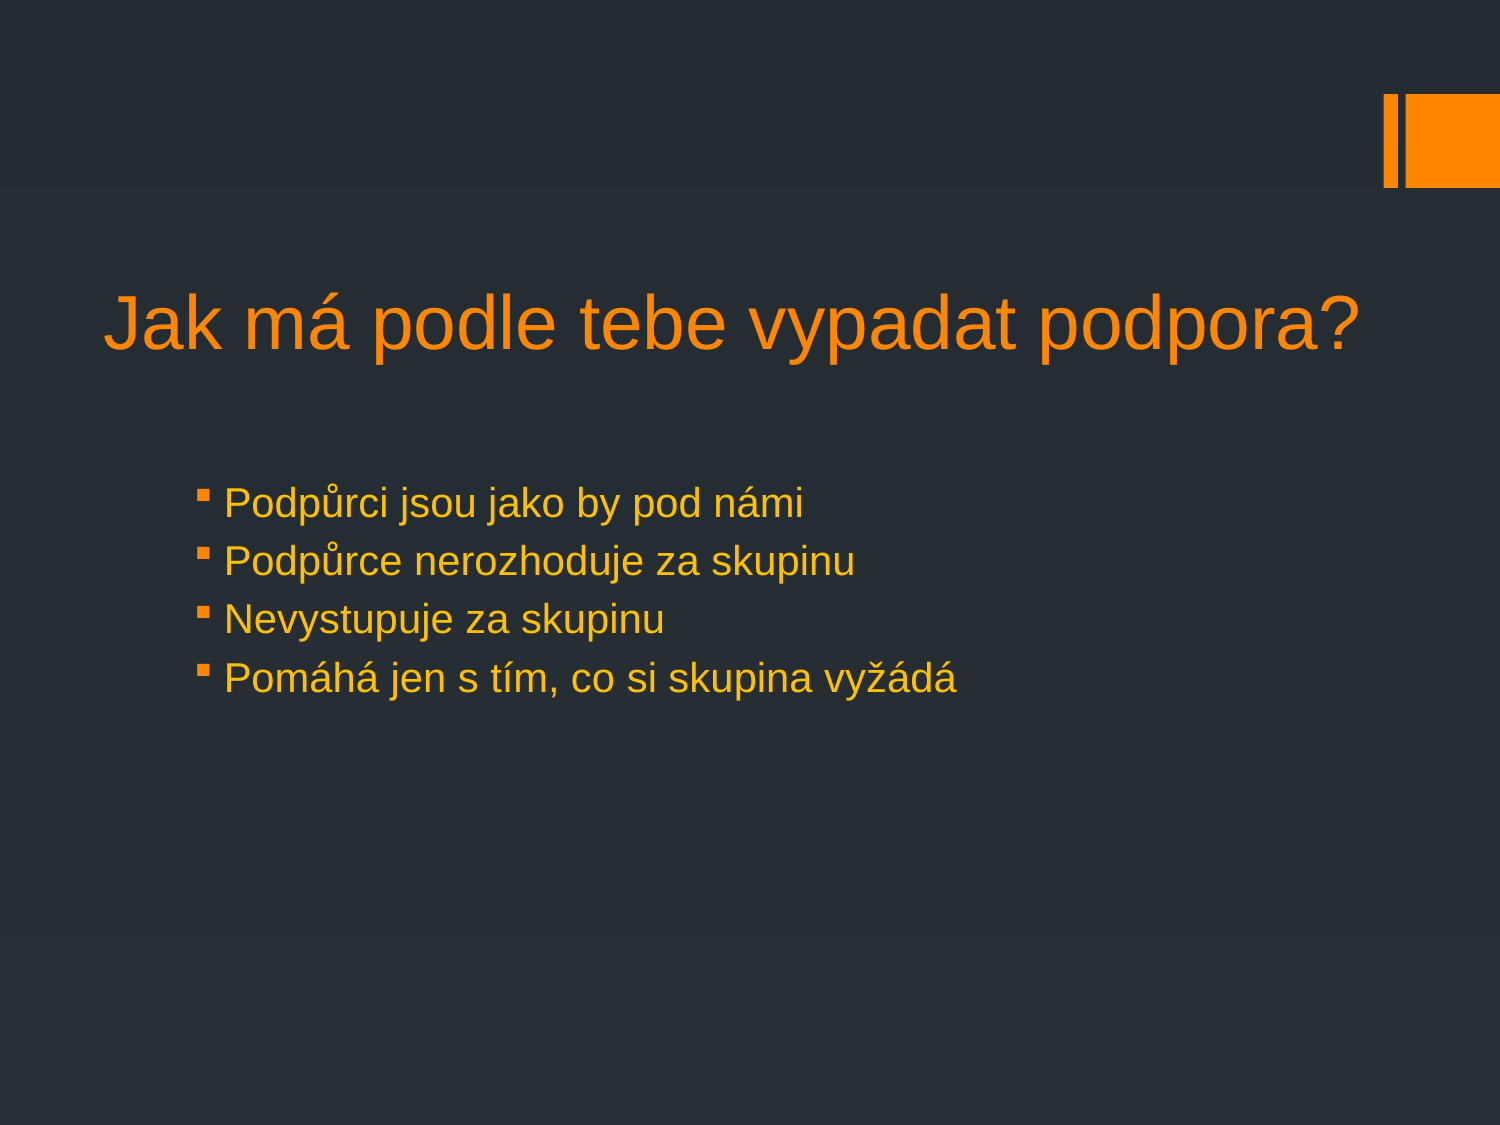

# Jak má podle tebe vypadat podpora?
Podpůrci jsou jako by pod námi
Podpůrce nerozhoduje za skupinu
Nevystupuje za skupinu
Pomáhá jen s tím, co si skupina vyžádá